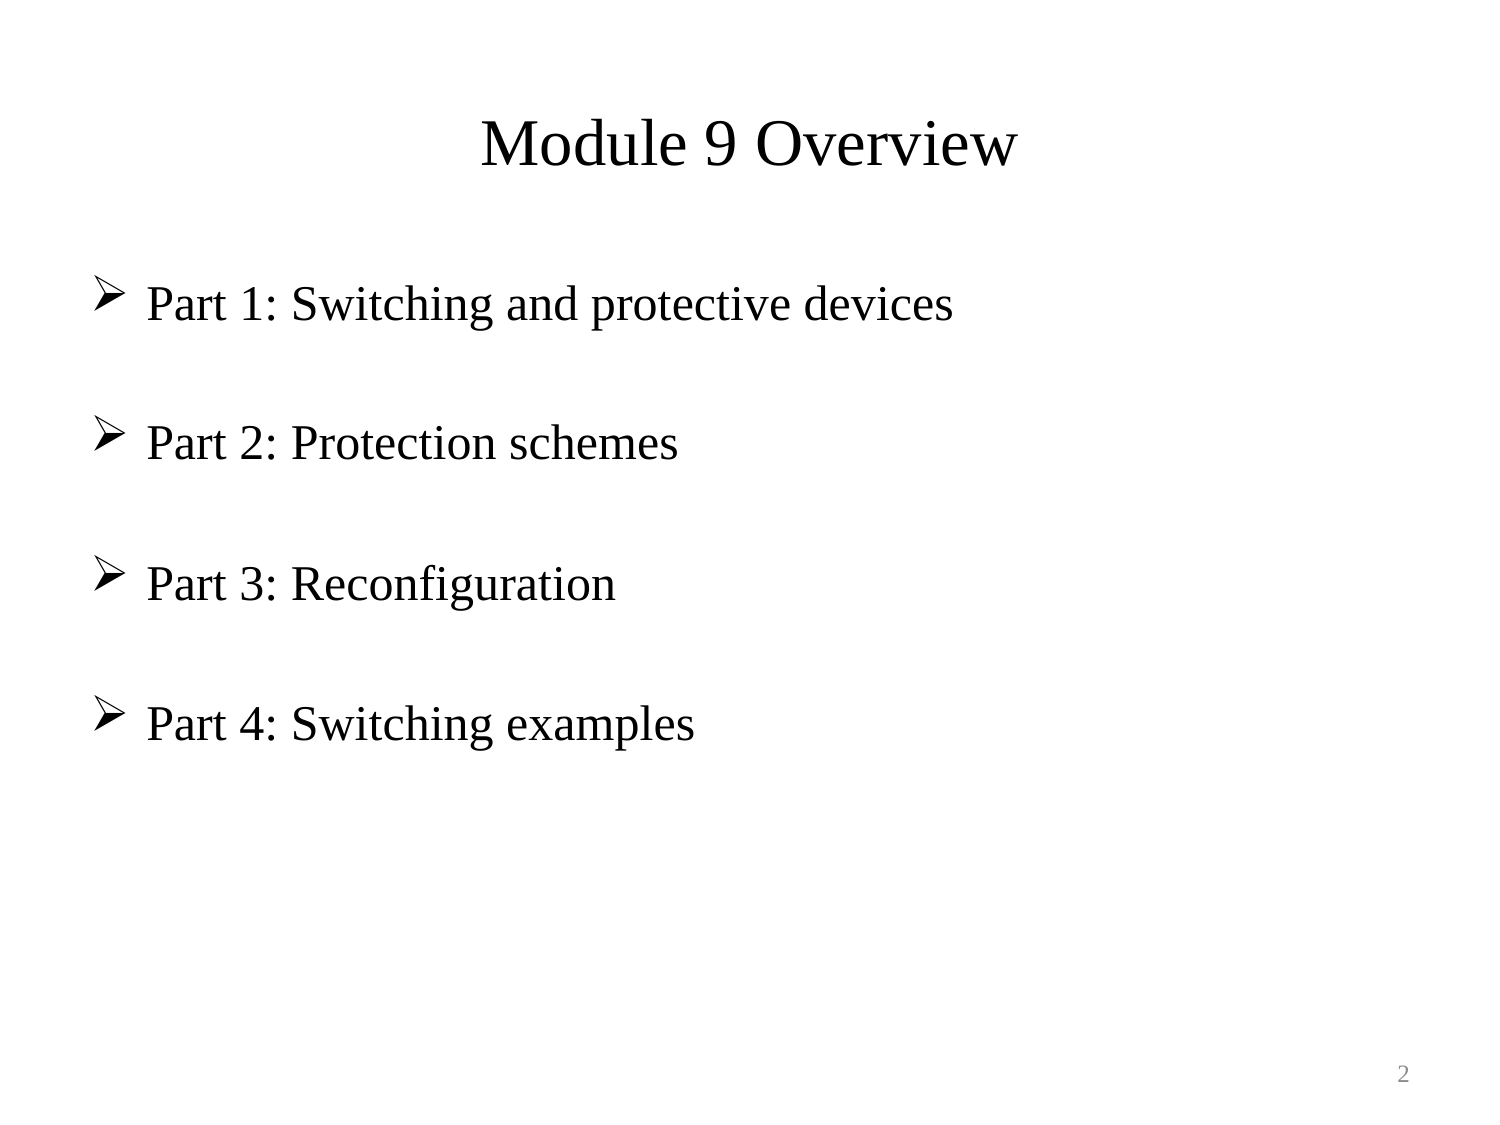

# Module 9 Overview
Part 1: Switching and protective devices

Part 2: Protection schemes

Part 3: Reconfiguration

Part 4: Switching examples
2